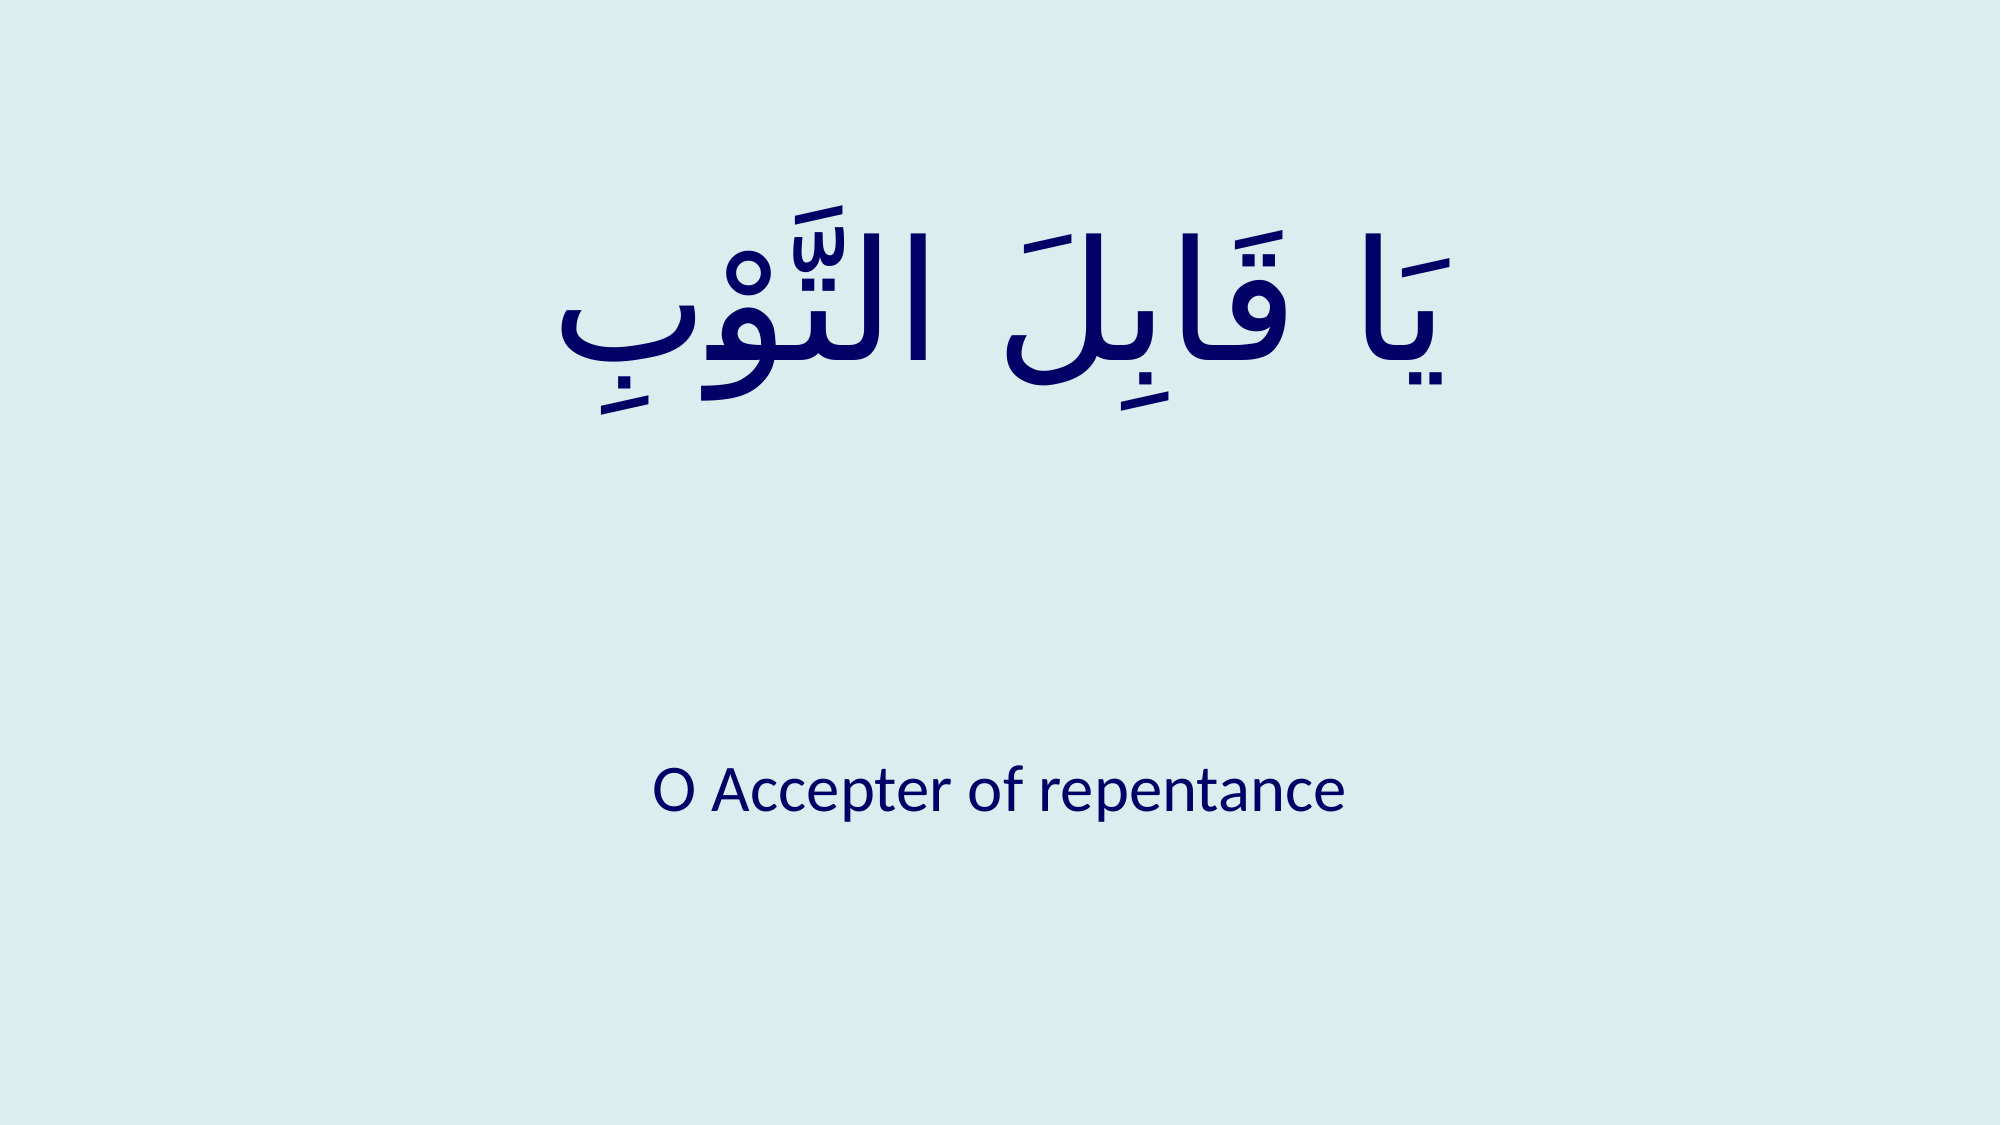

# يَا قَابِلَ التَّوْبِ
O Accepter of repentance